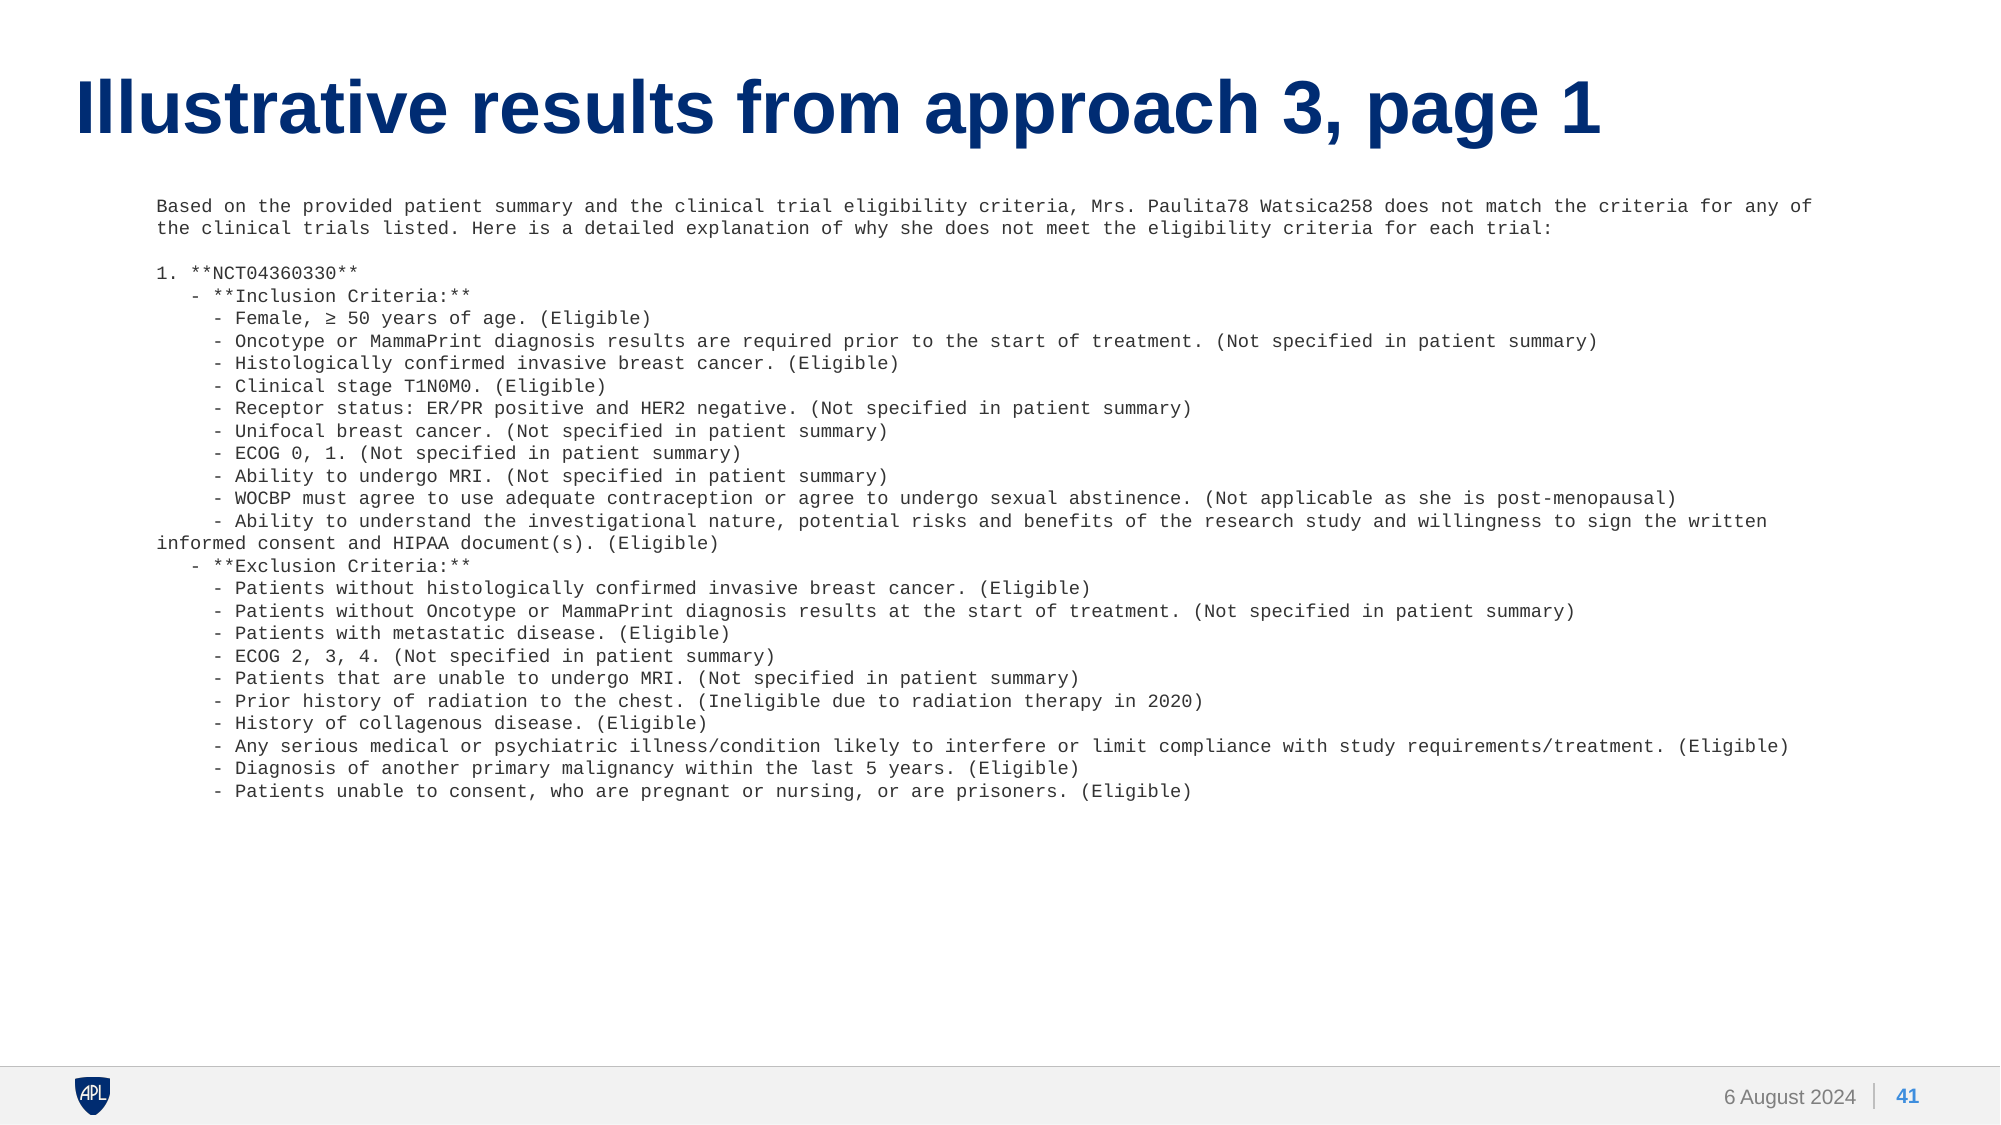

# Illustrative results from approach 3, page 1
Based on the provided patient summary and the clinical trial eligibility criteria, Mrs. Paulita78 Watsica258 does not match the criteria for any of the clinical trials listed. Here is a detailed explanation of why she does not meet the eligibility criteria for each trial:

1. **NCT04360330**
   - **Inclusion Criteria:**
     - Female, ≥ 50 years of age. (Eligible)
     - Oncotype or MammaPrint diagnosis results are required prior to the start of treatment. (Not specified in patient summary)
     - Histologically confirmed invasive breast cancer. (Eligible)
     - Clinical stage T1N0M0. (Eligible)
     - Receptor status: ER/PR positive and HER2 negative. (Not specified in patient summary)
     - Unifocal breast cancer. (Not specified in patient summary)
     - ECOG 0, 1. (Not specified in patient summary)
     - Ability to undergo MRI. (Not specified in patient summary)
     - WOCBP must agree to use adequate contraception or agree to undergo sexual abstinence. (Not applicable as she is post-menopausal)
     - Ability to understand the investigational nature, potential risks and benefits of the research study and willingness to sign the written informed consent and HIPAA document(s). (Eligible)
   - **Exclusion Criteria:**
     - Patients without histologically confirmed invasive breast cancer. (Eligible)
     - Patients without Oncotype or MammaPrint diagnosis results at the start of treatment. (Not specified in patient summary)
     - Patients with metastatic disease. (Eligible)
     - ECOG 2, 3, 4. (Not specified in patient summary)
     - Patients that are unable to undergo MRI. (Not specified in patient summary)
     - Prior history of radiation to the chest. (Ineligible due to radiation therapy in 2020)
     - History of collagenous disease. (Eligible)
     - Any serious medical or psychiatric illness/condition likely to interfere or limit compliance with study requirements/treatment. (Eligible)
     - Diagnosis of another primary malignancy within the last 5 years. (Eligible)
     - Patients unable to consent, who are pregnant or nursing, or are prisoners. (Eligible)
41
6 August 2024